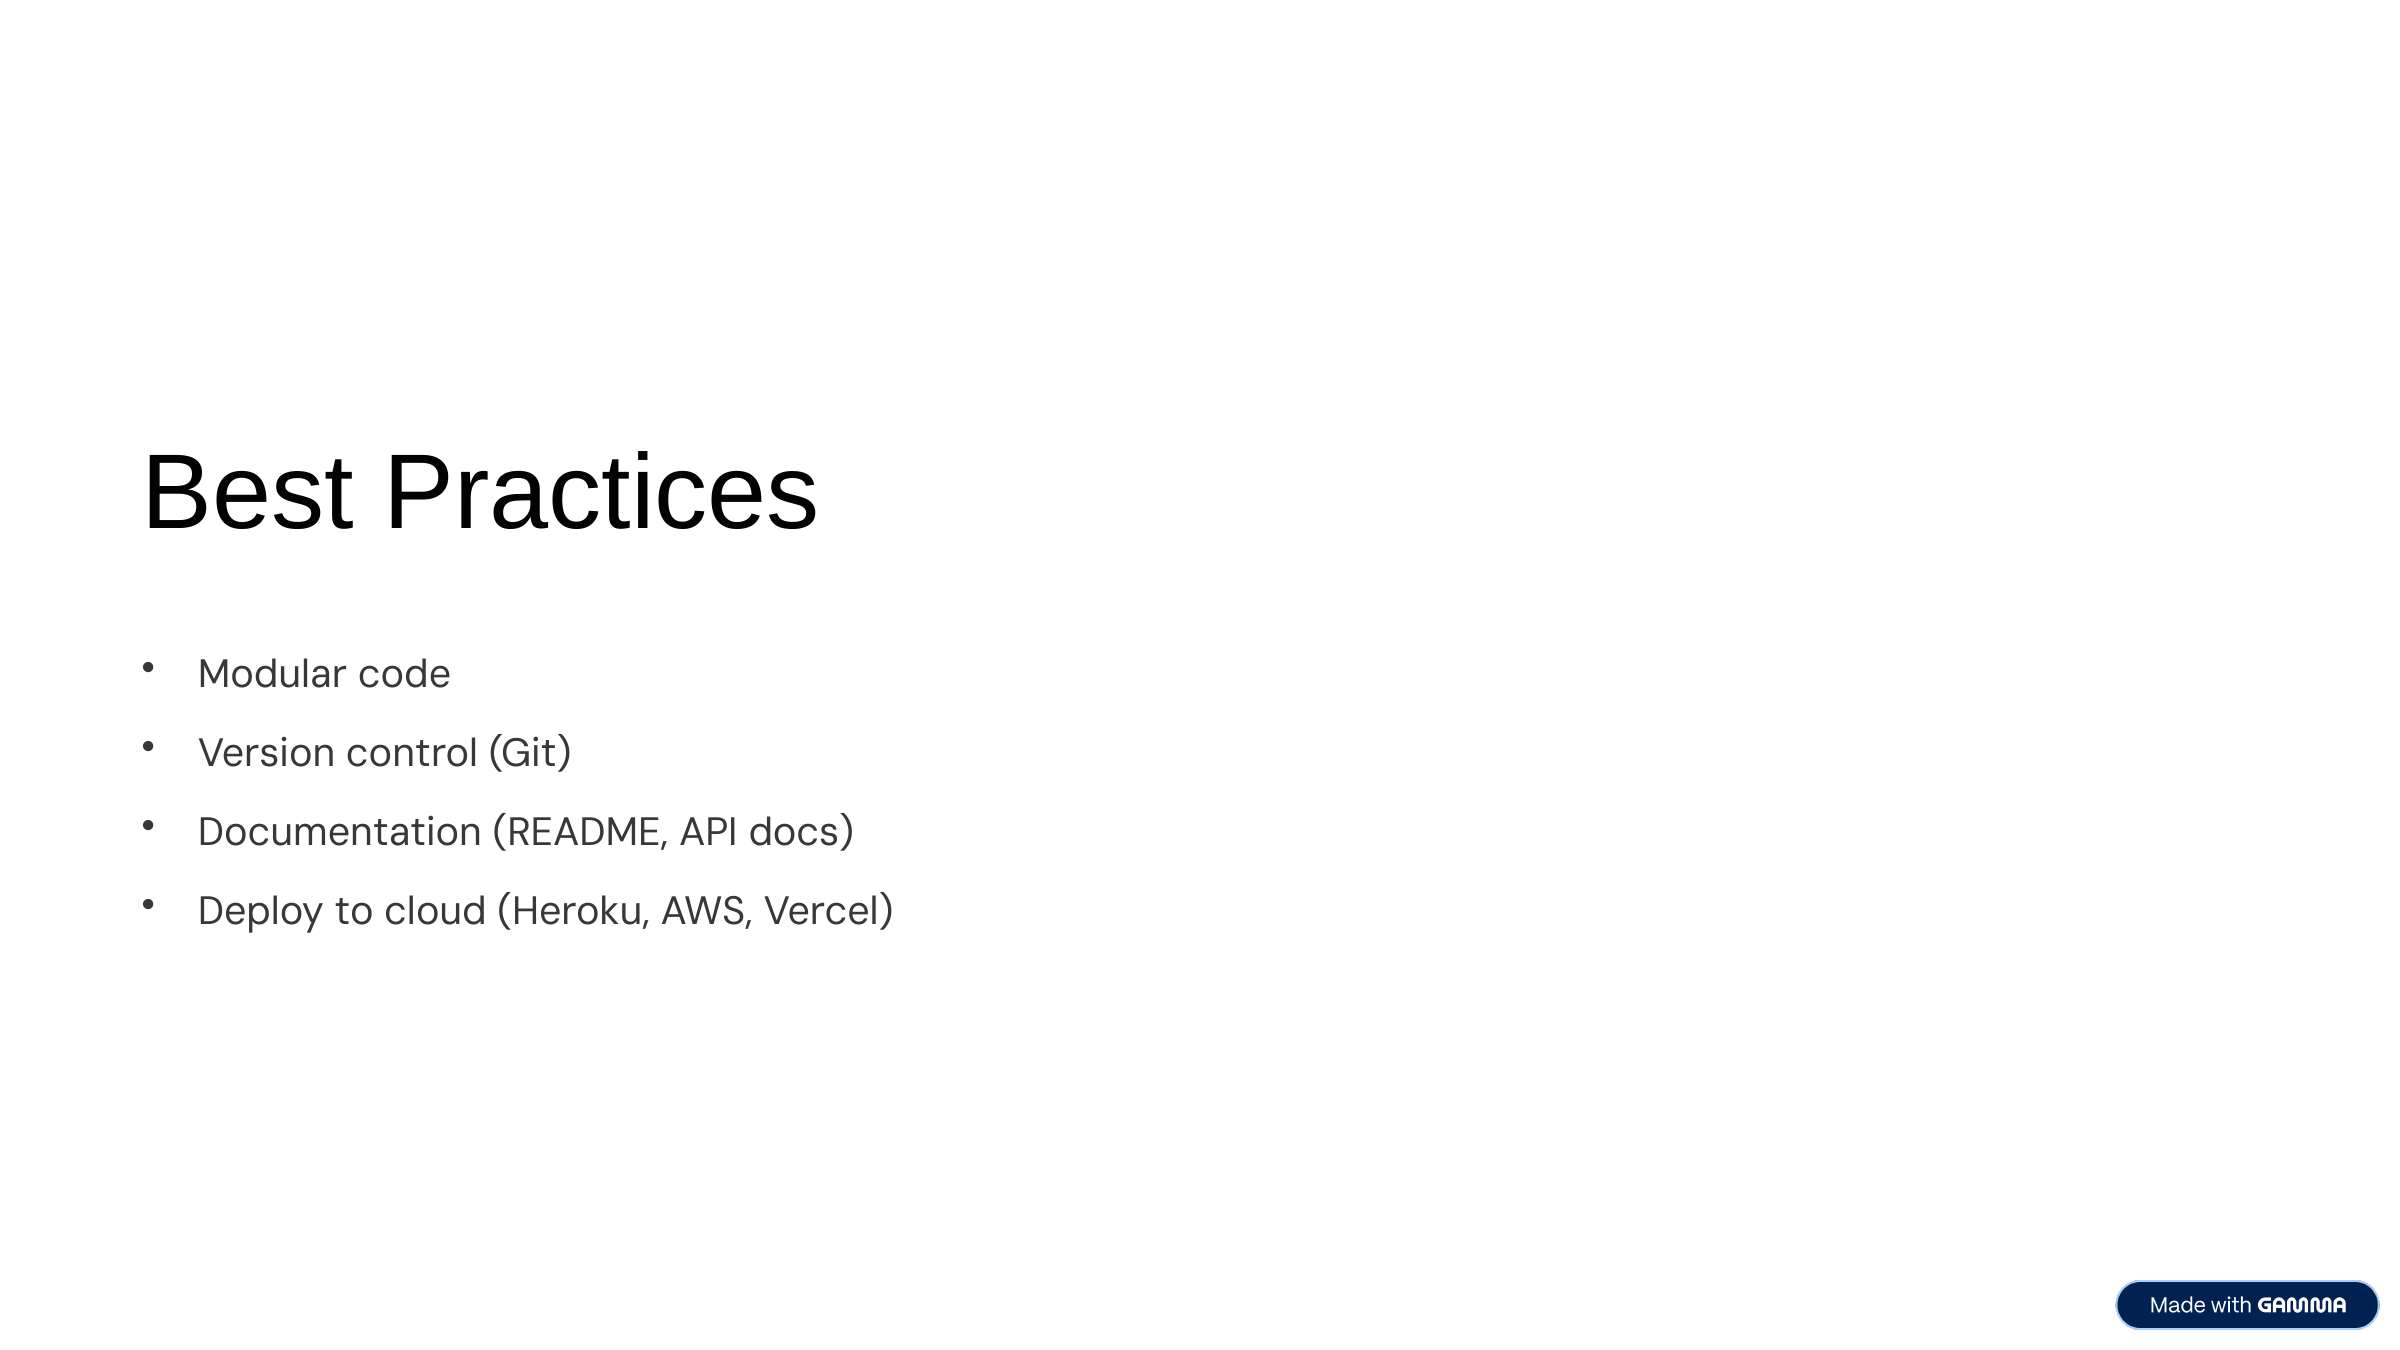

Best Practices
Modular code
Version control (Git)
Documentation (README, API docs)
Deploy to cloud (Heroku, AWS, Vercel)